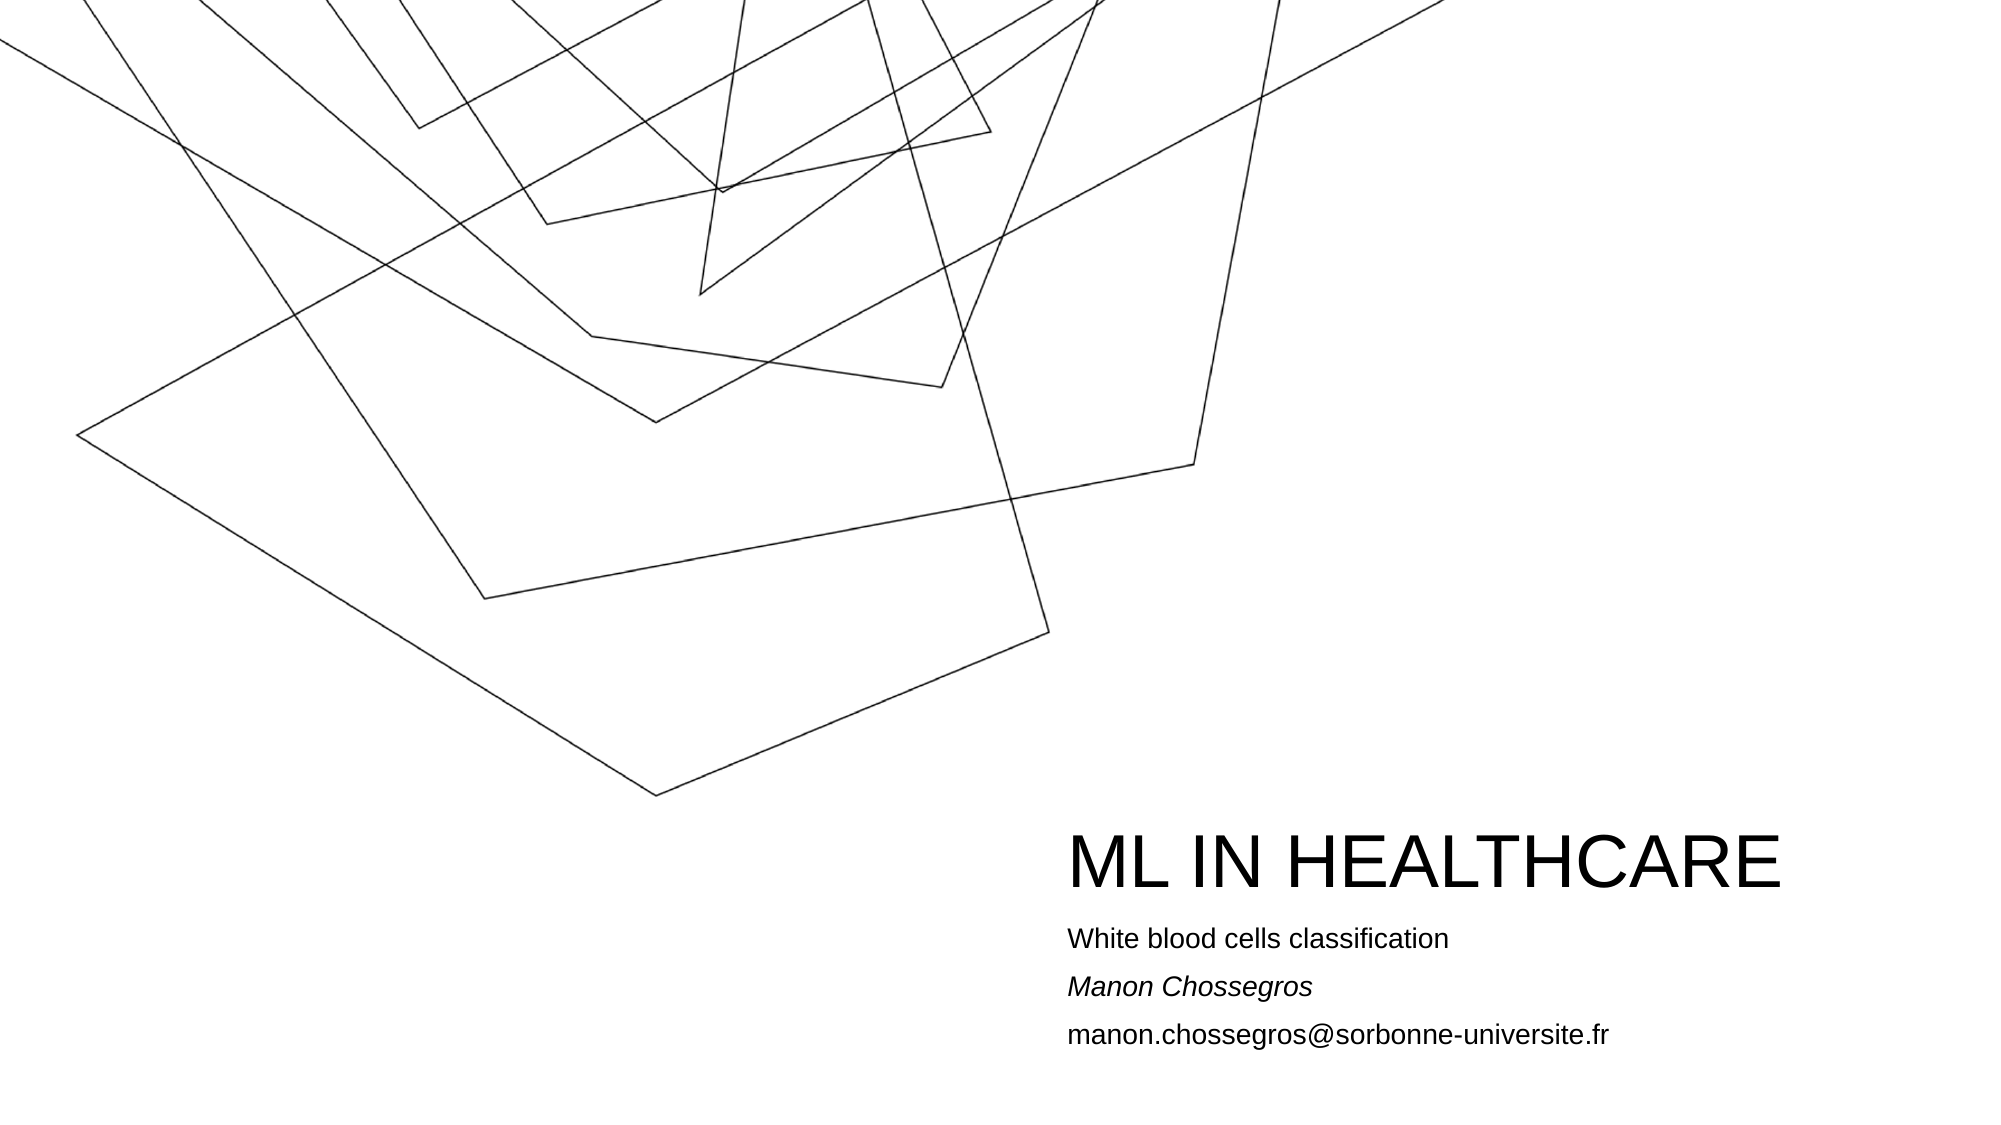

# ML IN HEALTHCARE
White blood cells classification
Manon Chossegros
manon.chossegros@sorbonne-universite.fr